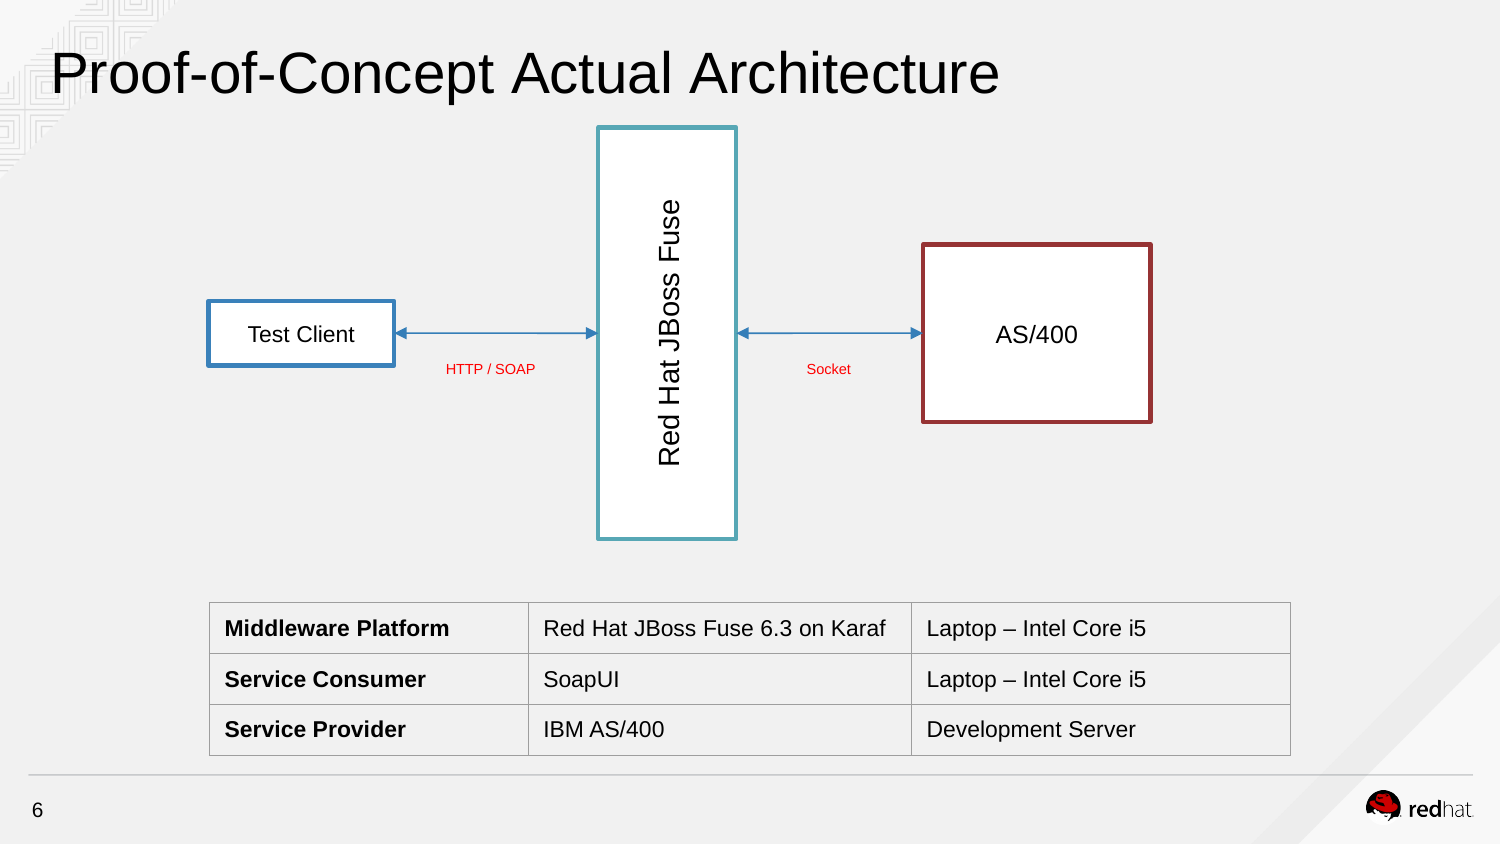

# Proof-of-Concept Actual Architecture
Red Hat JBoss Fuse
AS/400
Test Client
Socket
HTTP / SOAP
| Middleware Platform | Red Hat JBoss Fuse 6.3 on Karaf | Laptop – Intel Core i5 |
| --- | --- | --- |
| Service Consumer | SoapUI | Laptop – Intel Core i5 |
| Service Provider | IBM AS/400 | Development Server |
6